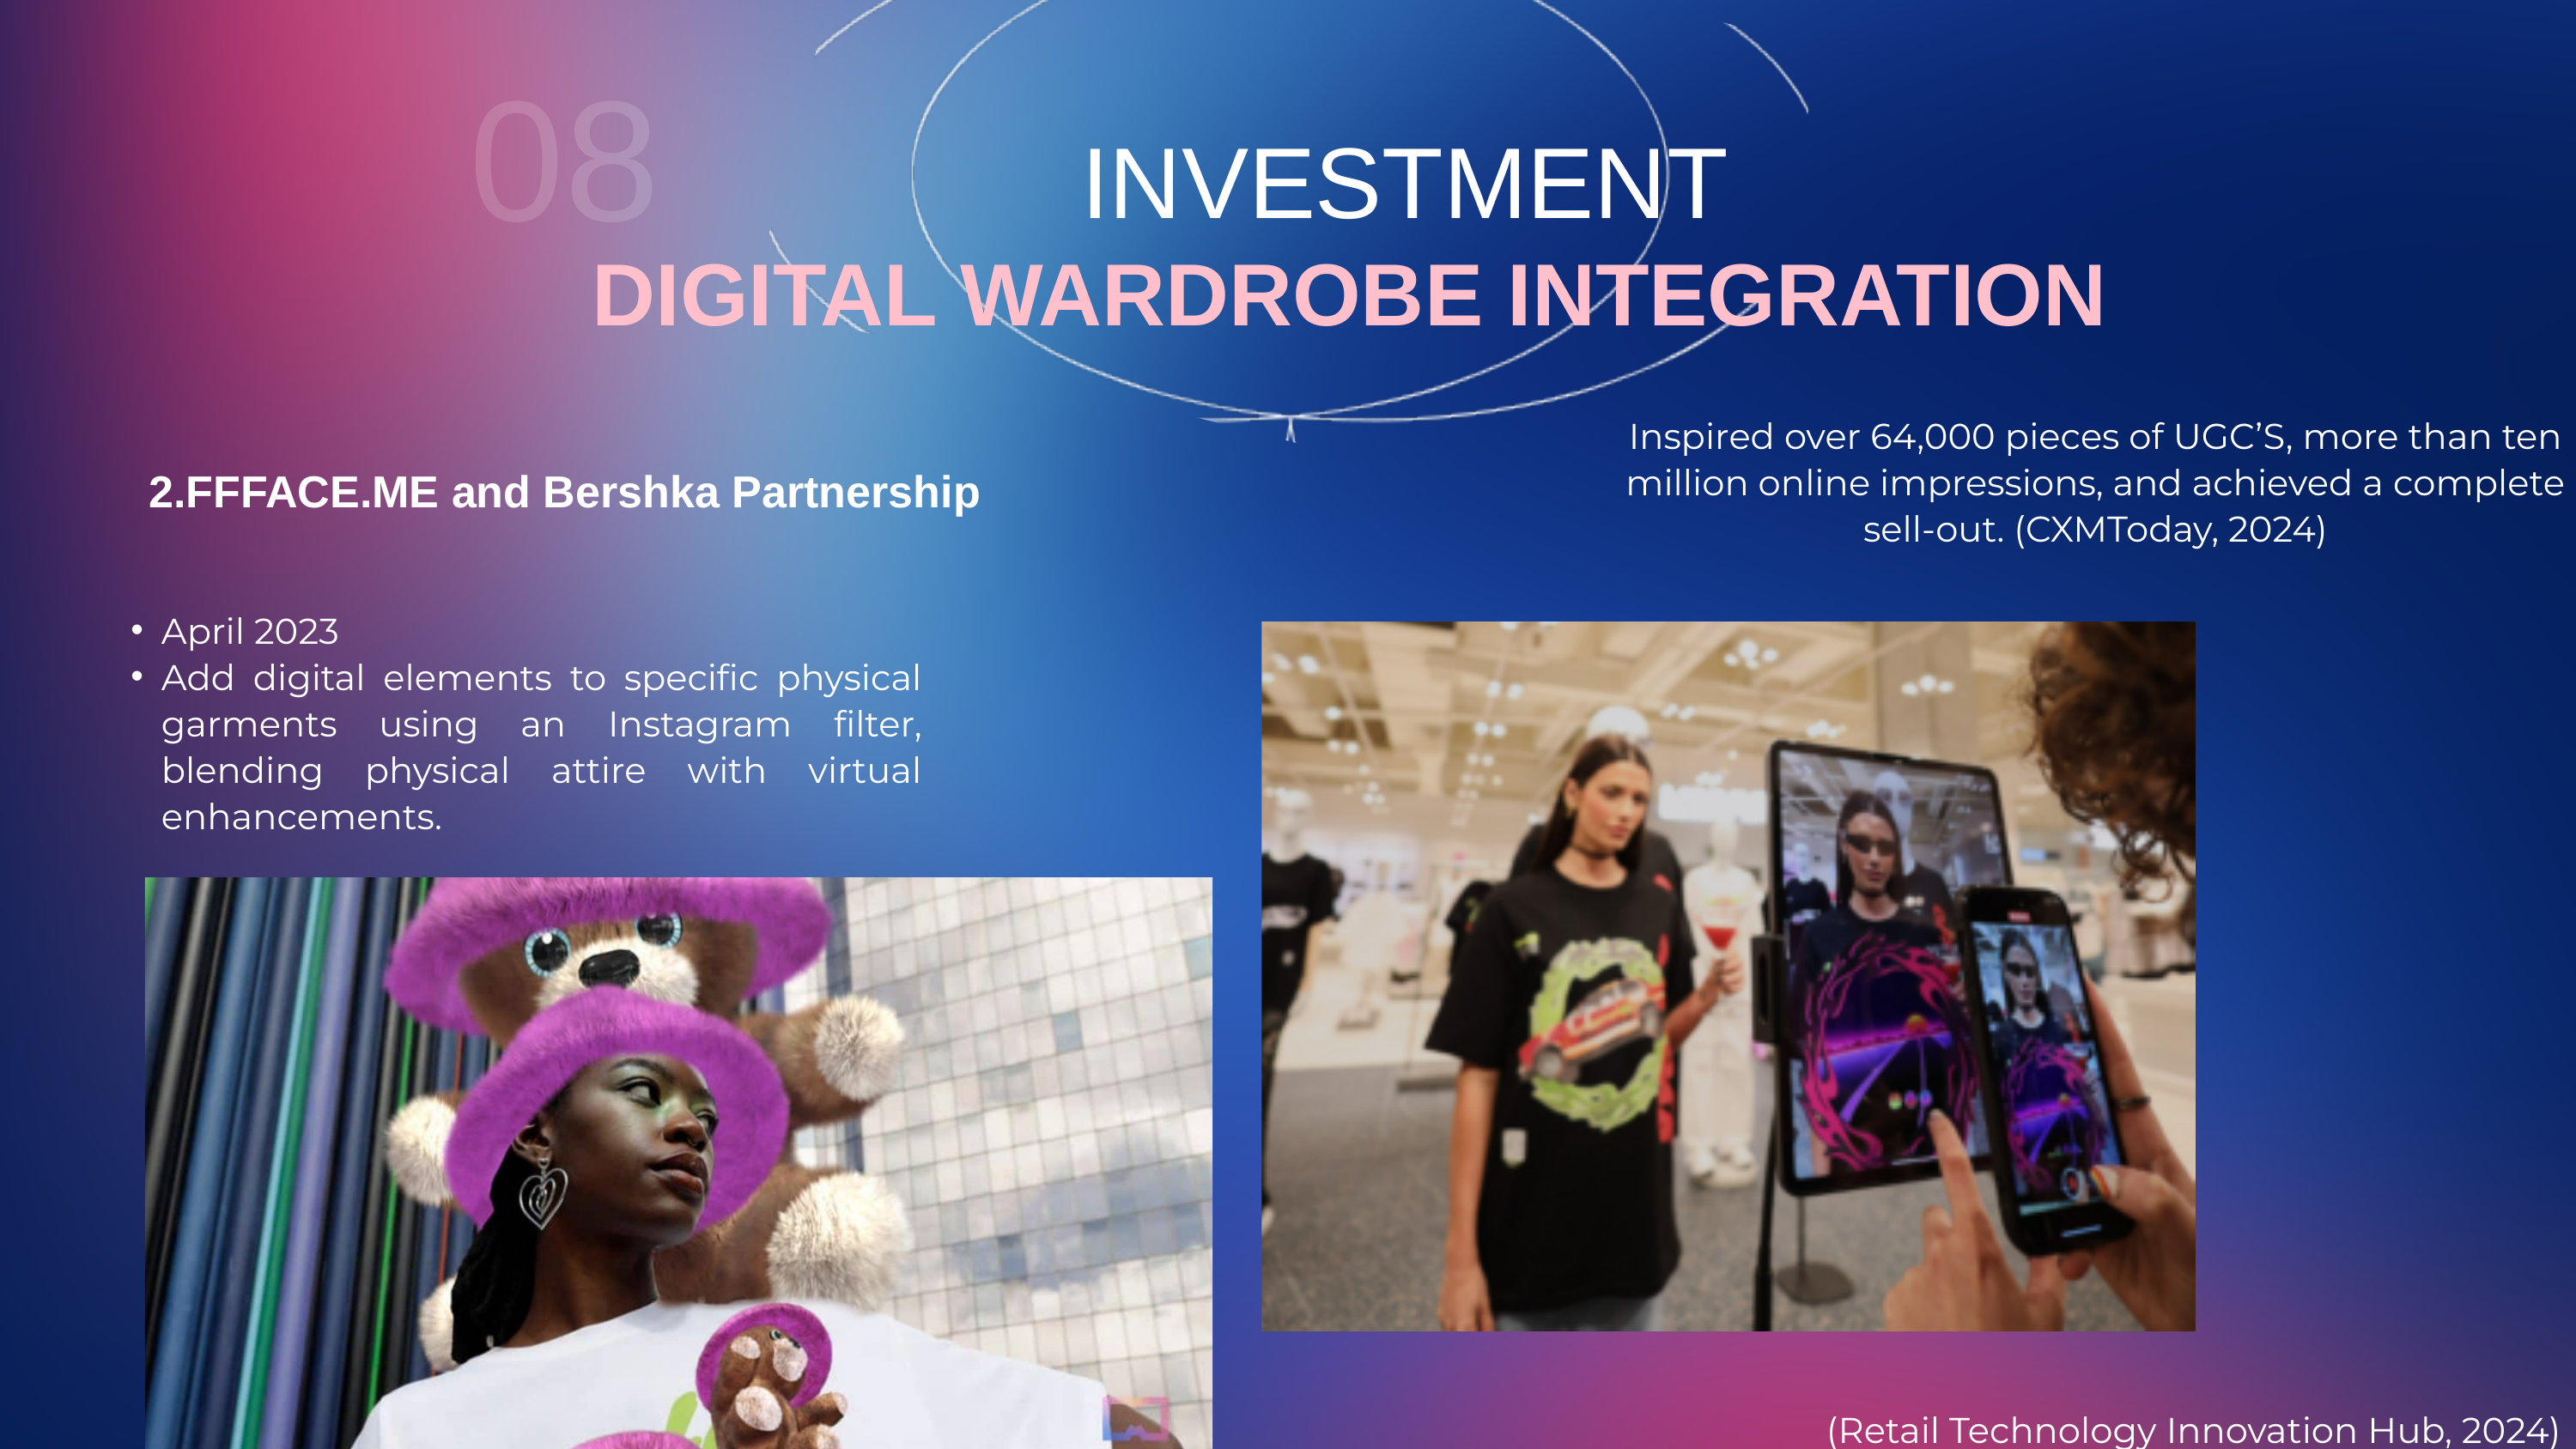

08
INVESTMENT
DIGITAL WARDROBE INTEGRATION
Inspired over 64,000 pieces of UGC’S, more than ten million online impressions, and achieved a complete sell-out. (CXMToday, 2024)
2.FFFACE.ME and Bershka Partnership

April 2023
Add digital elements to specific physical garments using an Instagram filter, blending physical attire with virtual enhancements.

(Retail Technology Innovation Hub, 2024)